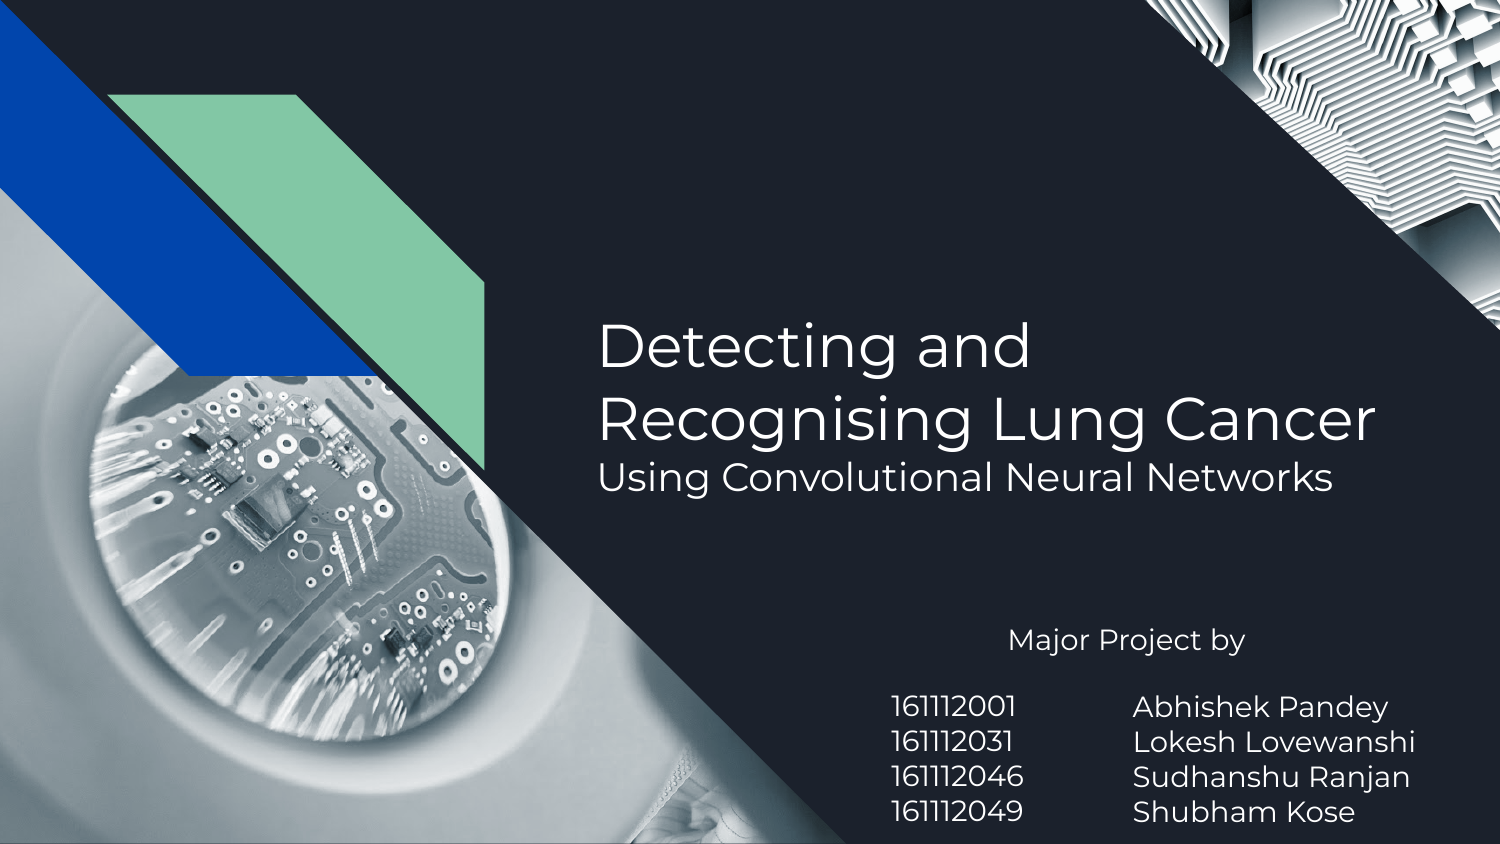

# Detecting and Recognising Lung Cancer
Using Convolutional Neural Networks
Major Project by
161112001
161112031
161112046
161112049
Abhishek Pandey
Lokesh Lovewanshi
Sudhanshu Ranjan
Shubham Kose